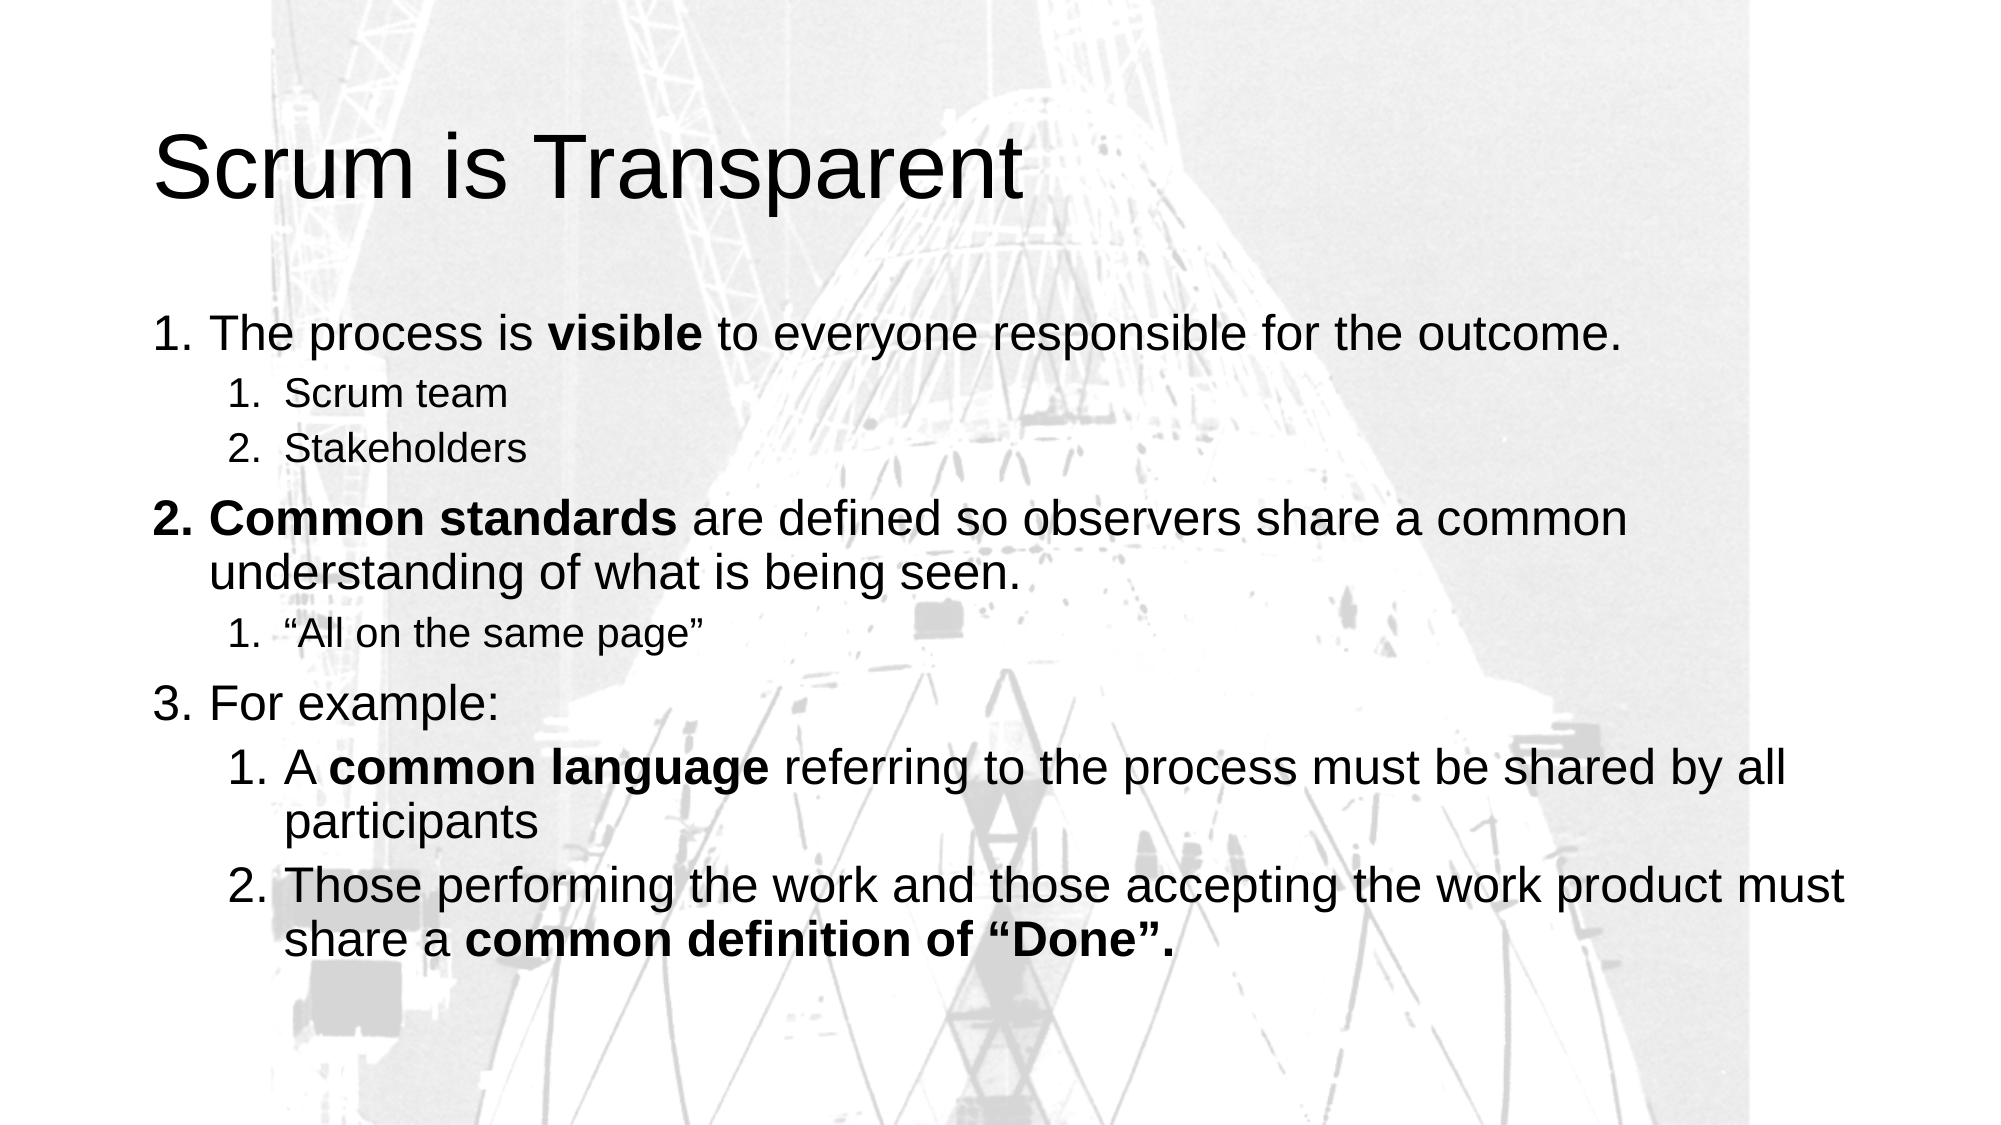

# Scrum is Transparent
The process is visible to everyone responsible for the outcome.
Scrum team
Stakeholders
Common standards are defined so observers share a common understanding of what is being seen.
“All on the same page”
For example:
A common language referring to the process must be shared by all participants
Those performing the work and those accepting the work product must share a common definition of “Done”.